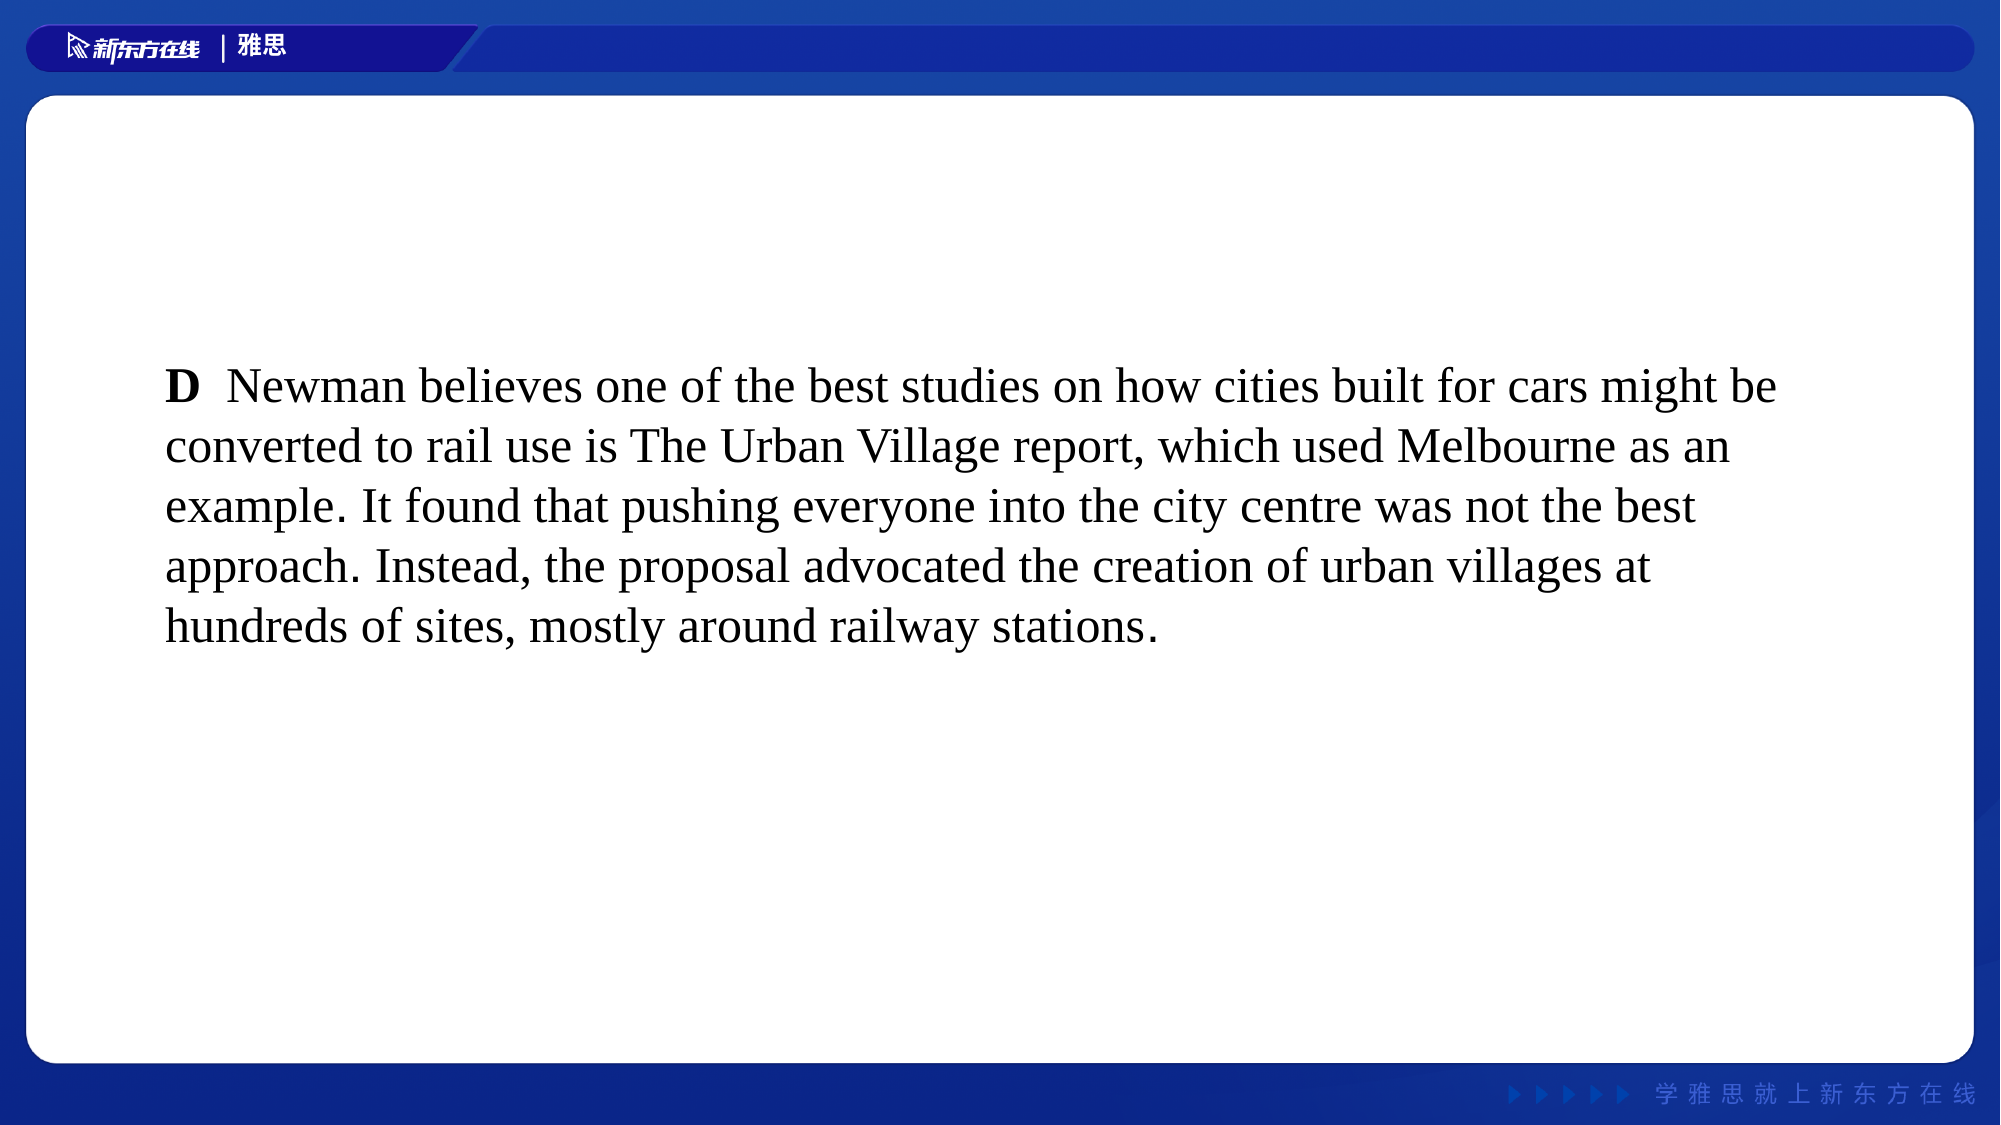

D  Newman believes one of the best studies on how cities built for cars might be converted to rail use is The Urban Village report, which used Melbourne as an example. It found that pushing everyone into the city centre was not the best approach. Instead, the proposal advocated the creation of urban villages at hundreds of sites, mostly around railway stations.